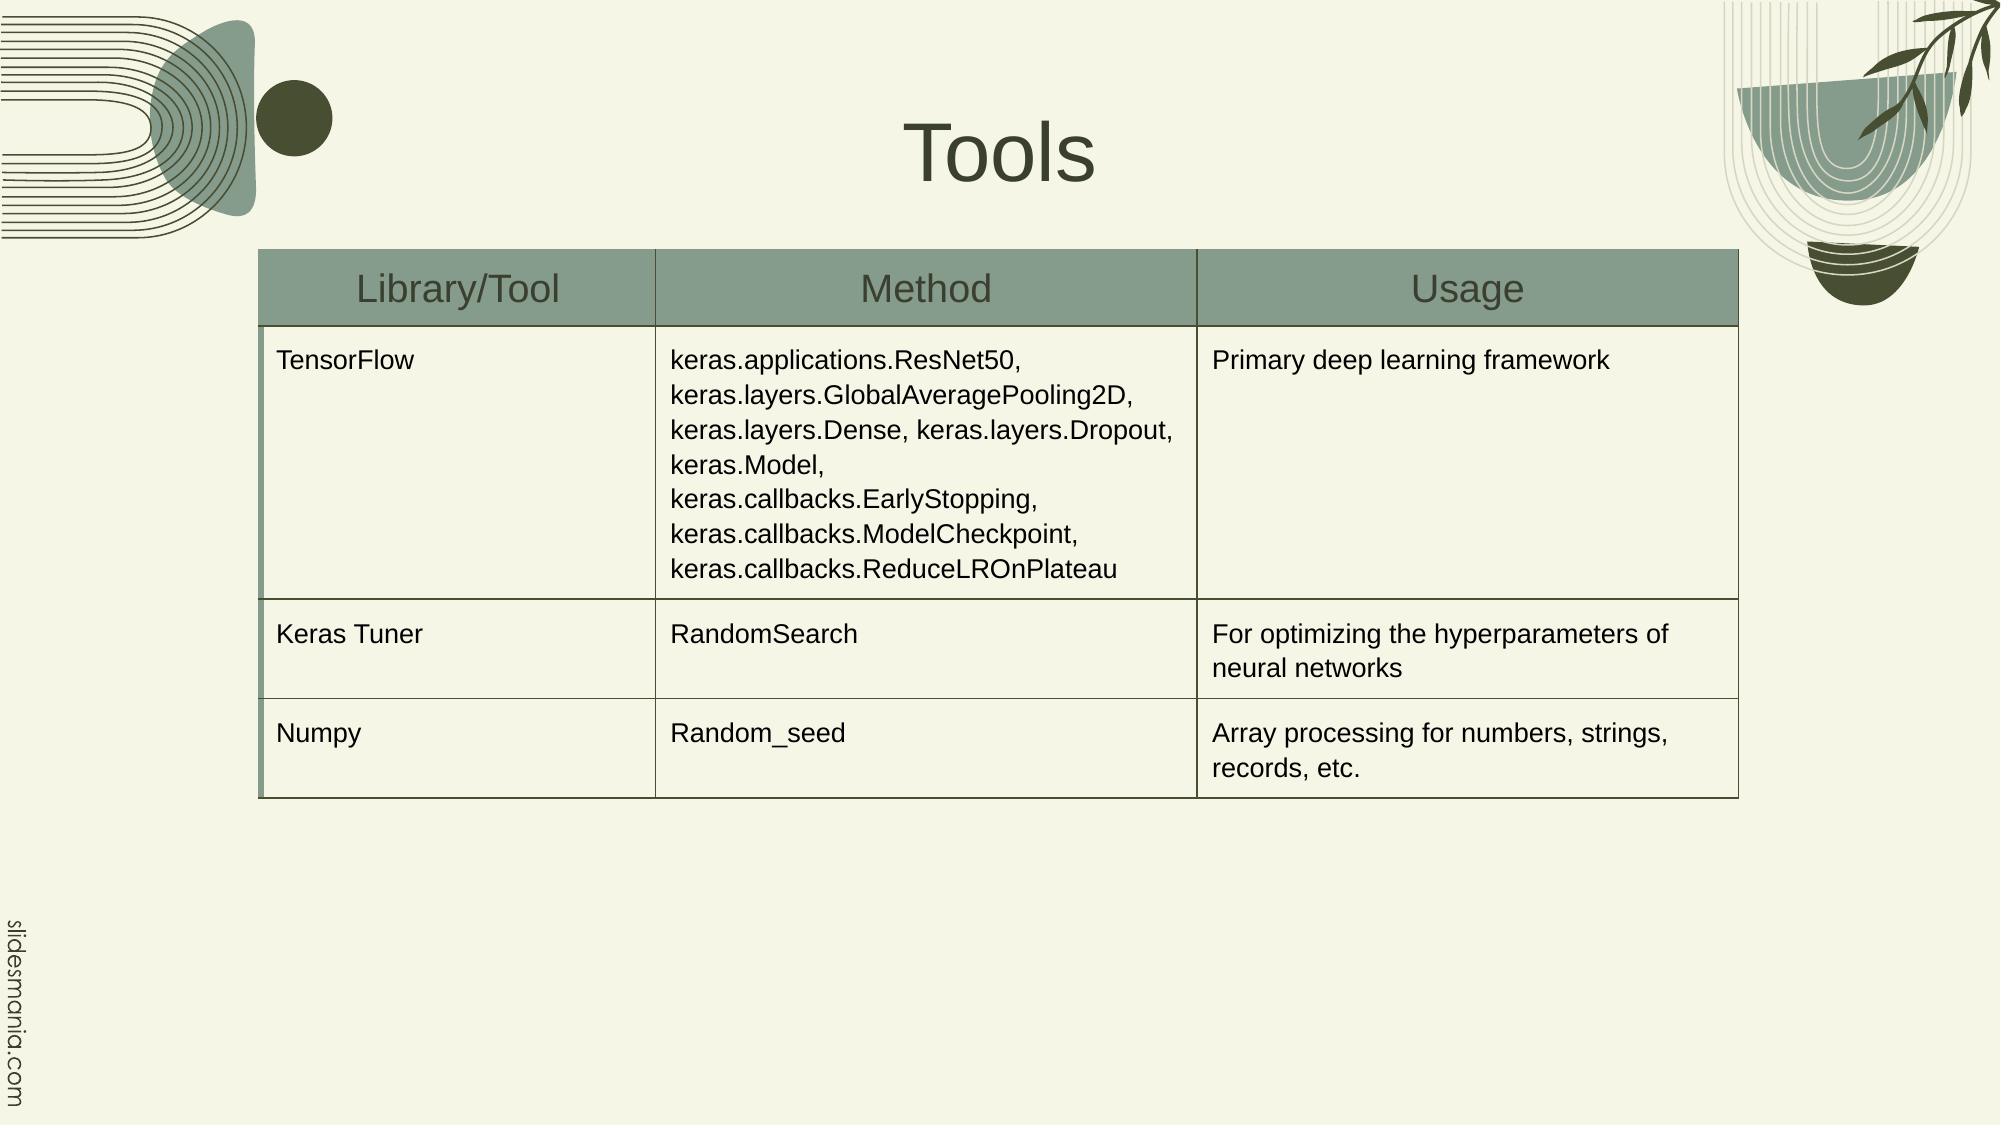

# Tools
| Library/Tool | Method | Usage |
| --- | --- | --- |
| TensorFlow | keras.applications.ResNet50, keras.layers.GlobalAveragePooling2D, keras.layers.Dense, keras.layers.Dropout, keras.Model, keras.callbacks.EarlyStopping, keras.callbacks.ModelCheckpoint, keras.callbacks.ReduceLROnPlateau | Primary deep learning framework |
| Keras Tuner | RandomSearch | For optimizing the hyperparameters of neural networks |
| Numpy | Random\_seed | Array processing for numbers, strings, records, etc. |